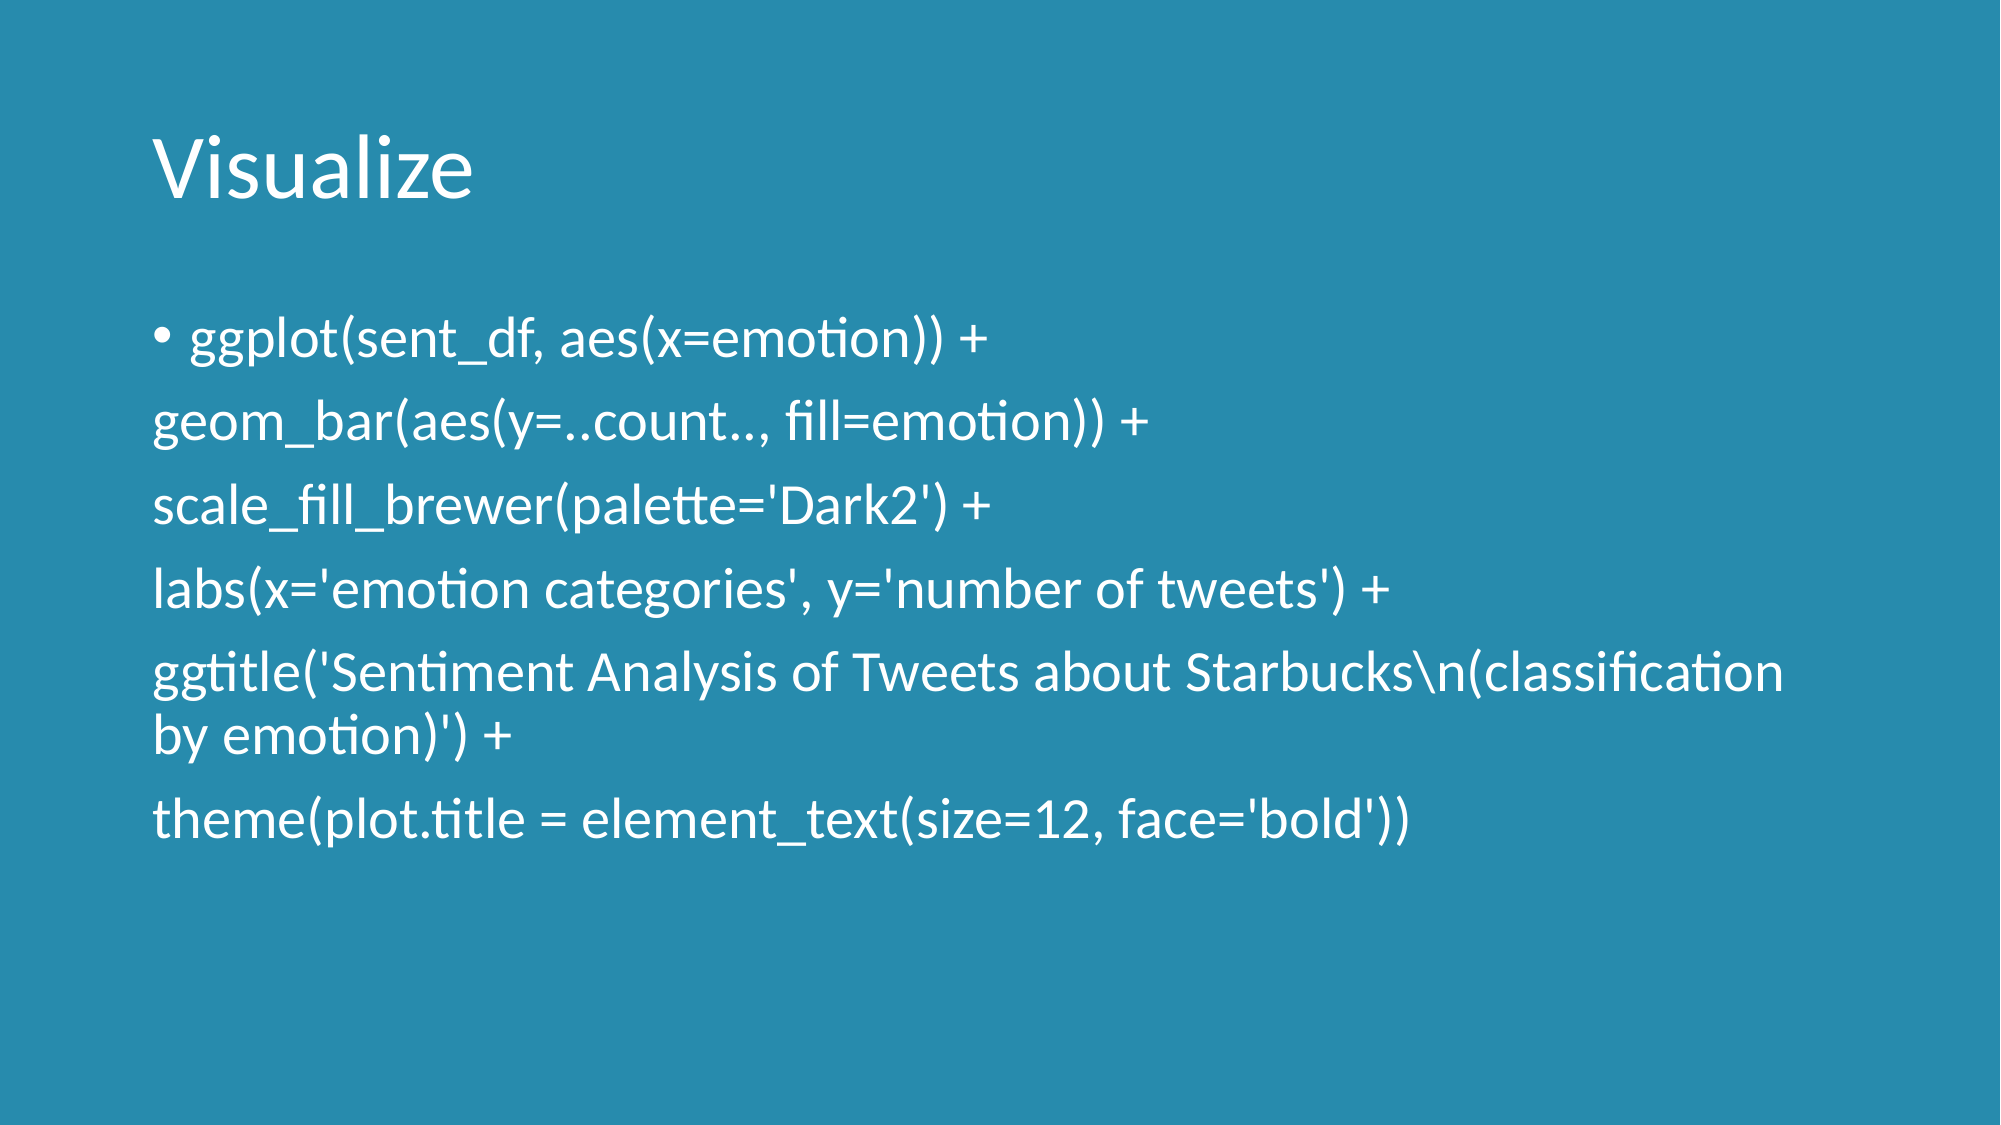

# Visualize
ggplot(sent_df, aes(x=emotion)) +
geom_bar(aes(y=..count.., fill=emotion)) +
scale_fill_brewer(palette='Dark2') +
labs(x='emotion categories', y='number of tweets') +
ggtitle('Sentiment Analysis of Tweets about Starbucks\n(classification by emotion)') +
theme(plot.title = element_text(size=12, face='bold'))